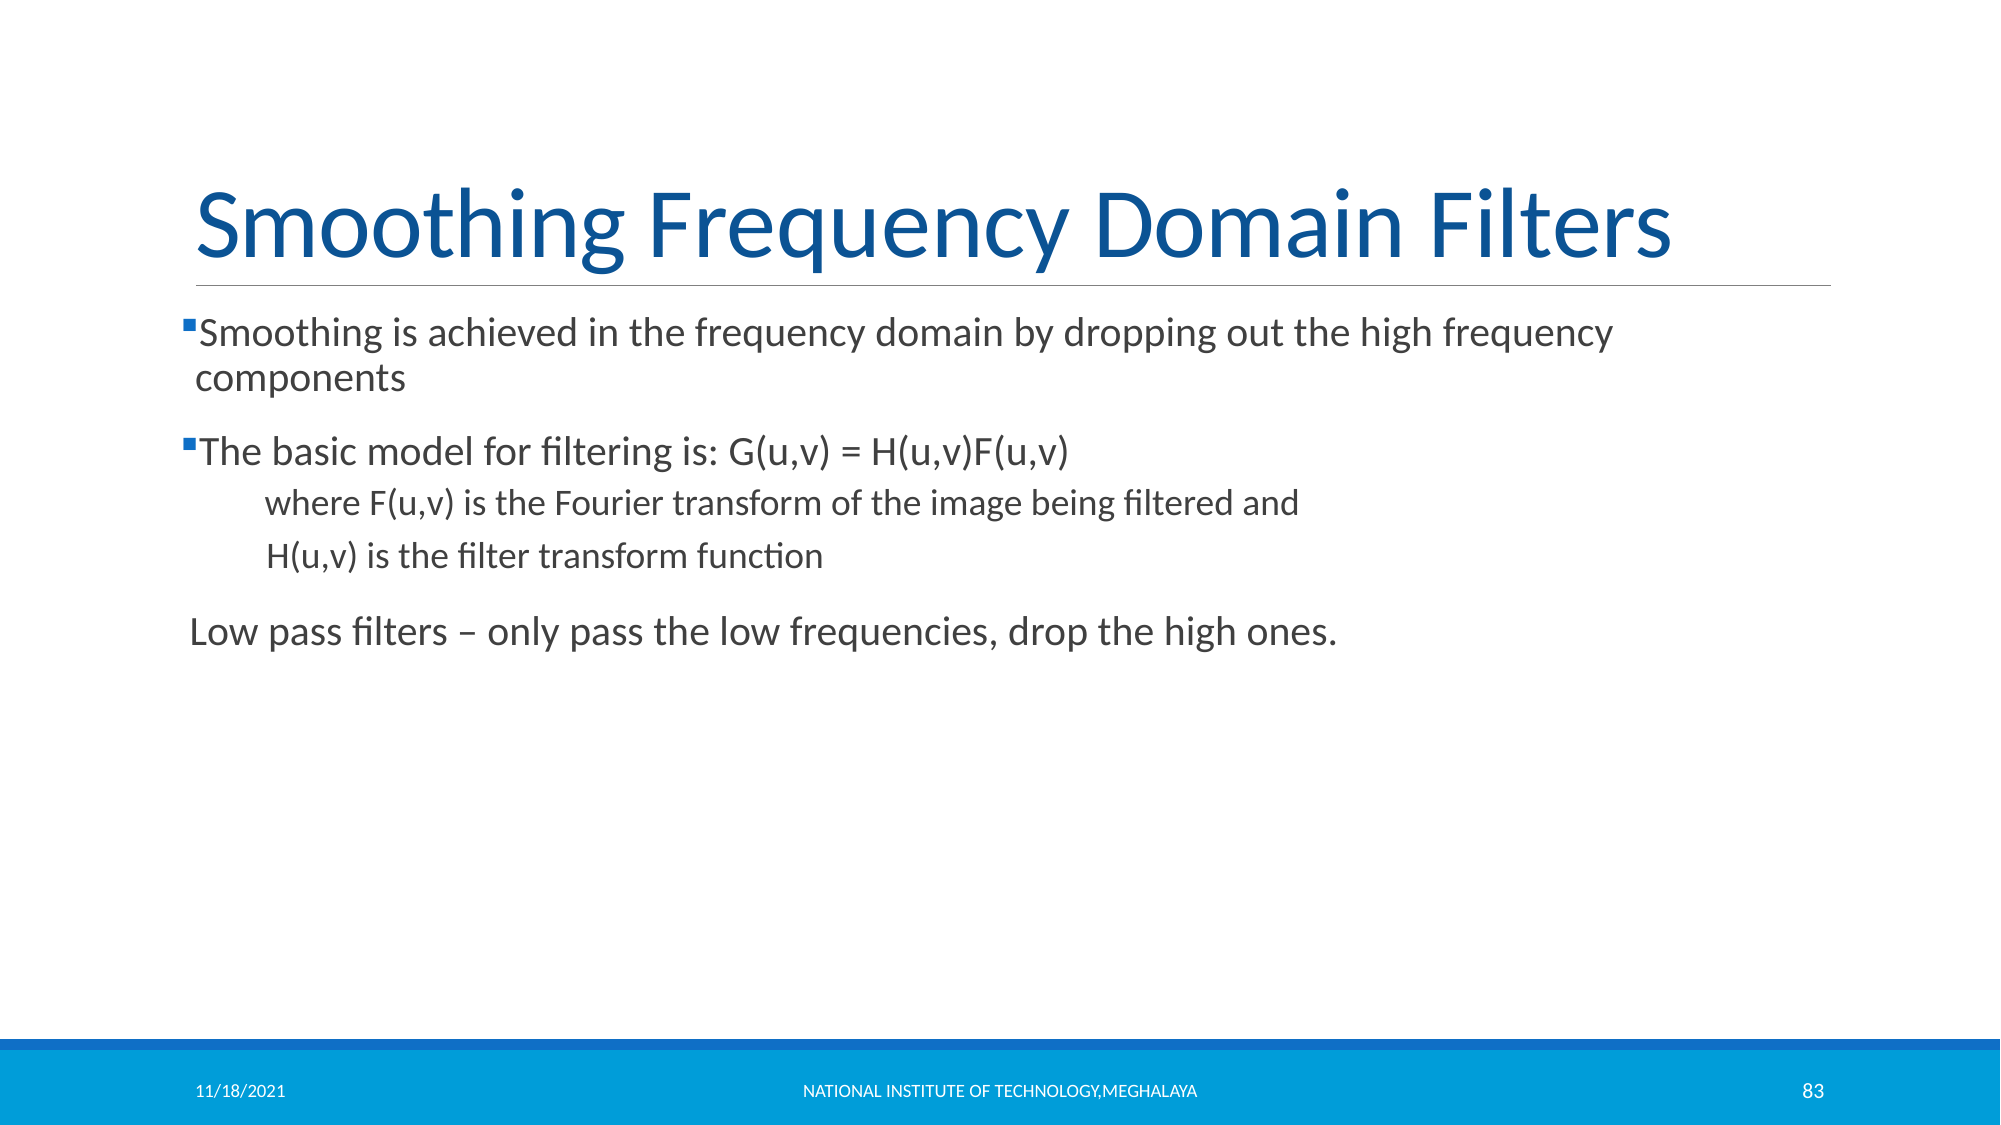

# Smoothing Frequency Domain Filters
Smoothing is achieved in the frequency domain by dropping out the high frequency components
The basic model for filtering is: G(u,v) = H(u,v)F(u,v)
 where F(u,v) is the Fourier transform of the image being filtered and
 H(u,v) is the filter transform function
 Low pass filters – only pass the low frequencies, drop the high ones.
11/18/2021
National Institute of Technology,Meghalaya
83